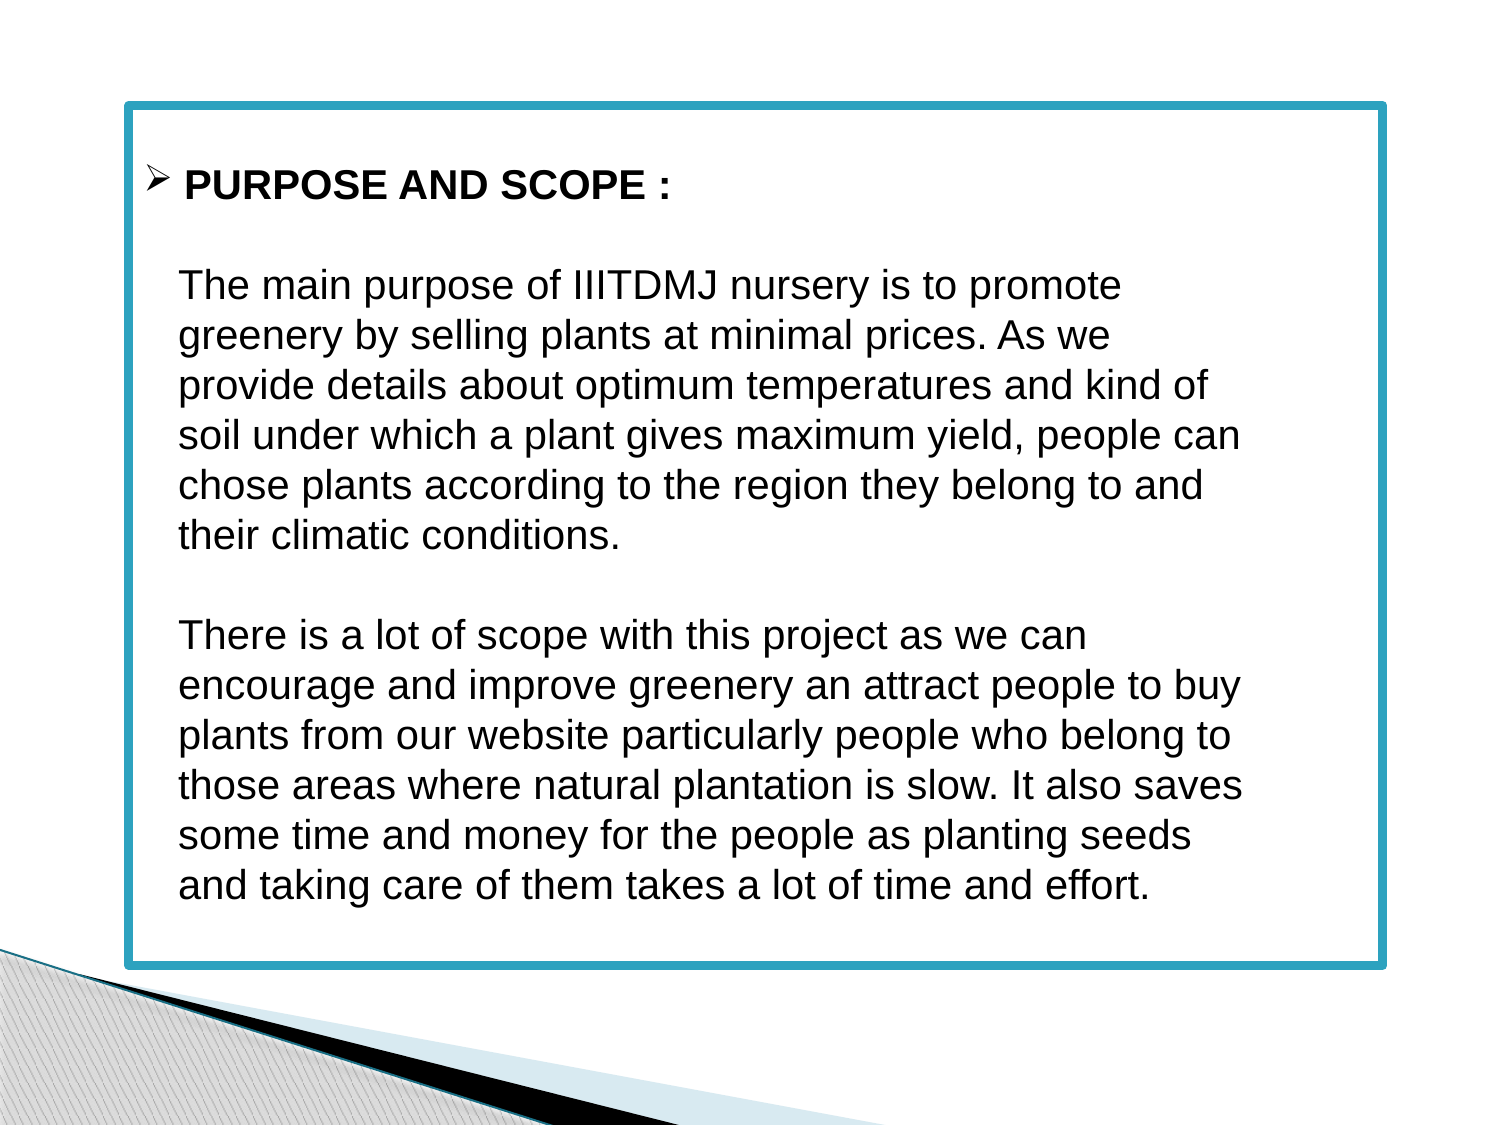

PURPOSE AND SCOPE :

   The main purpose of IIITDMJ nursery is to promote
   greenery by selling plants at minimal prices. As we
   provide details about optimum temperatures and kind of
   soil under which a plant gives maximum yield, people can
   chose plants according to the region they belong to and
   their climatic conditions.

   There is a lot of scope with this project as we can
   encourage and improve greenery an attract people to buy
   plants from our website particularly people who belong to
   those areas where natural plantation is slow. It also saves
   some time and money for the people as planting seeds
   and taking care of them takes a lot of time and effort.